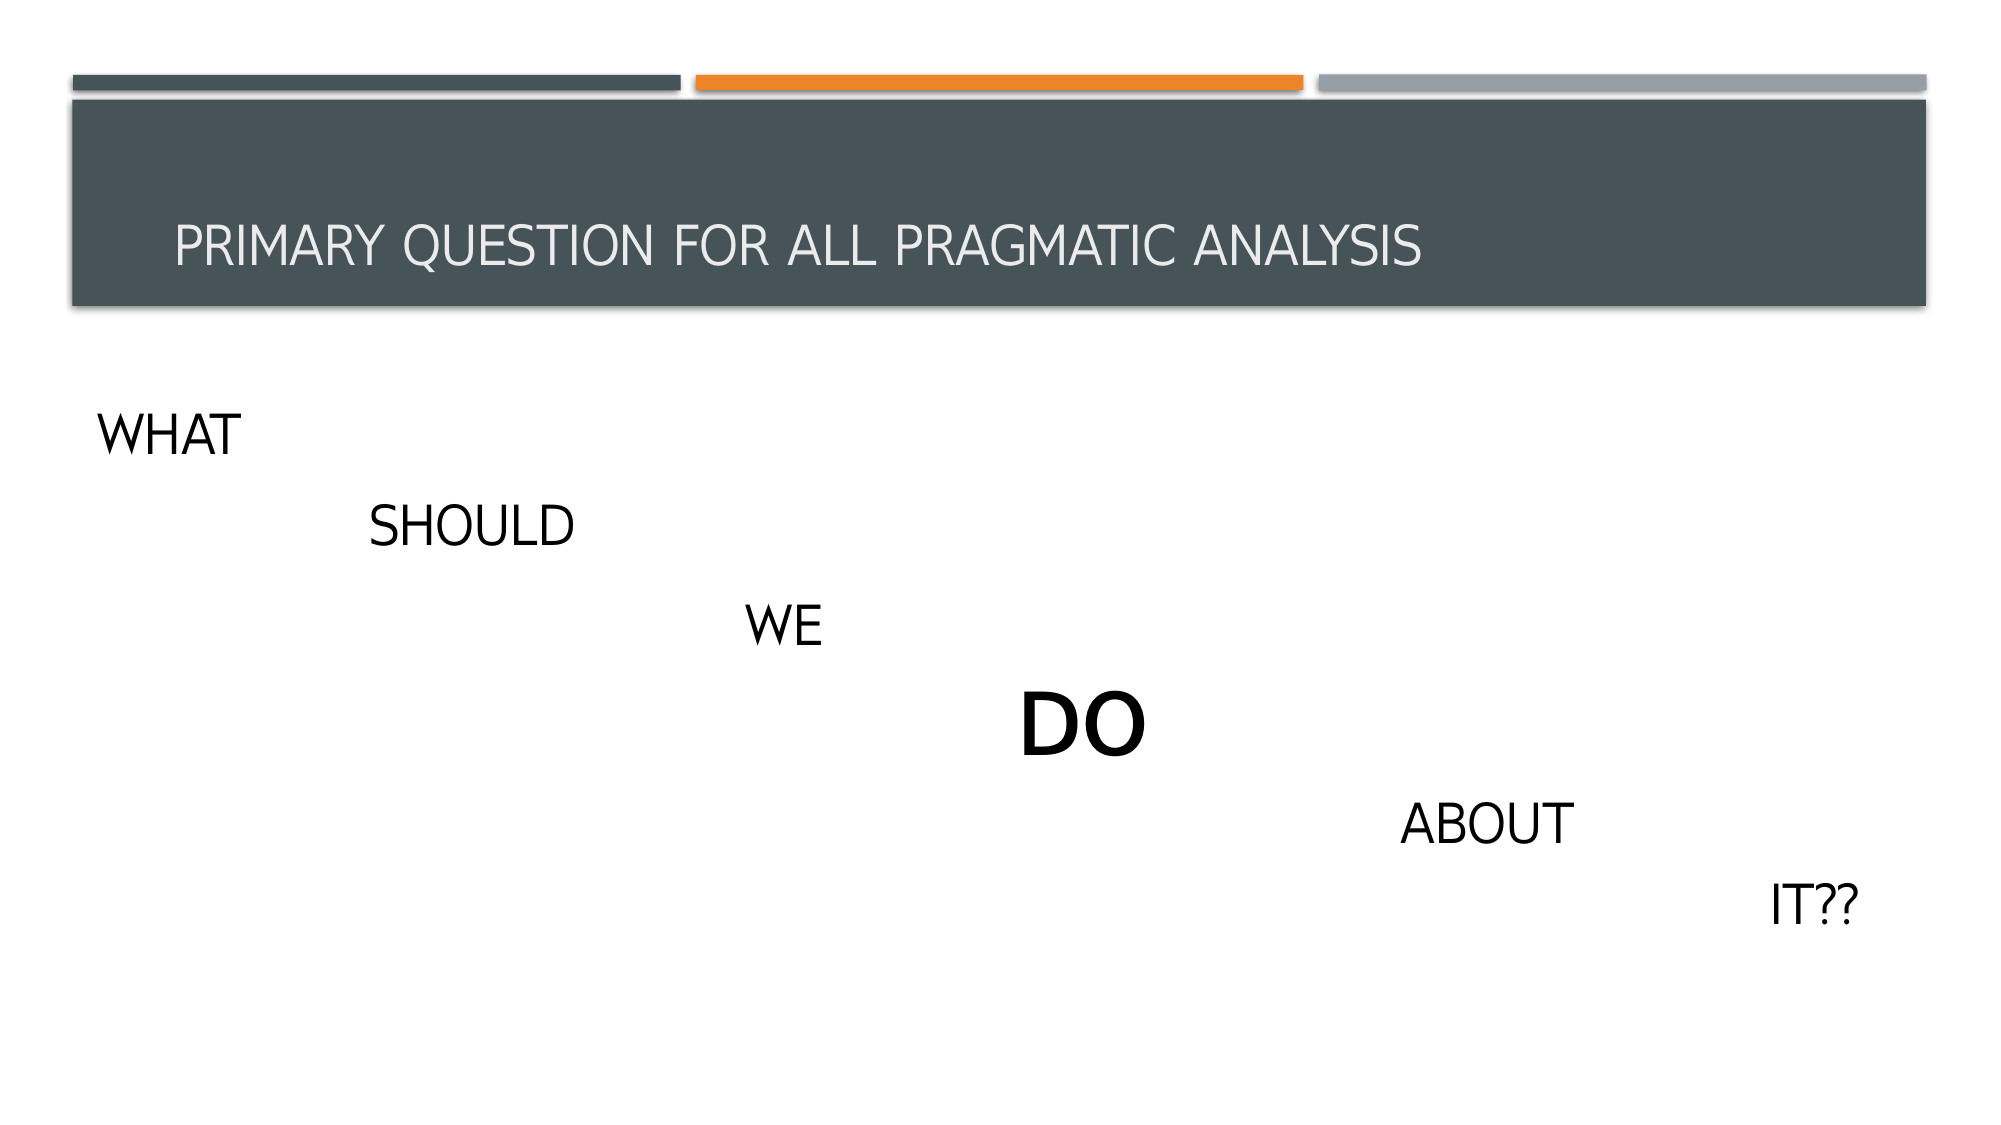

PRIMARY QUESTION FOR ALL PRAGMATIC ANALYSIS
# what
should
we
do
about
It??